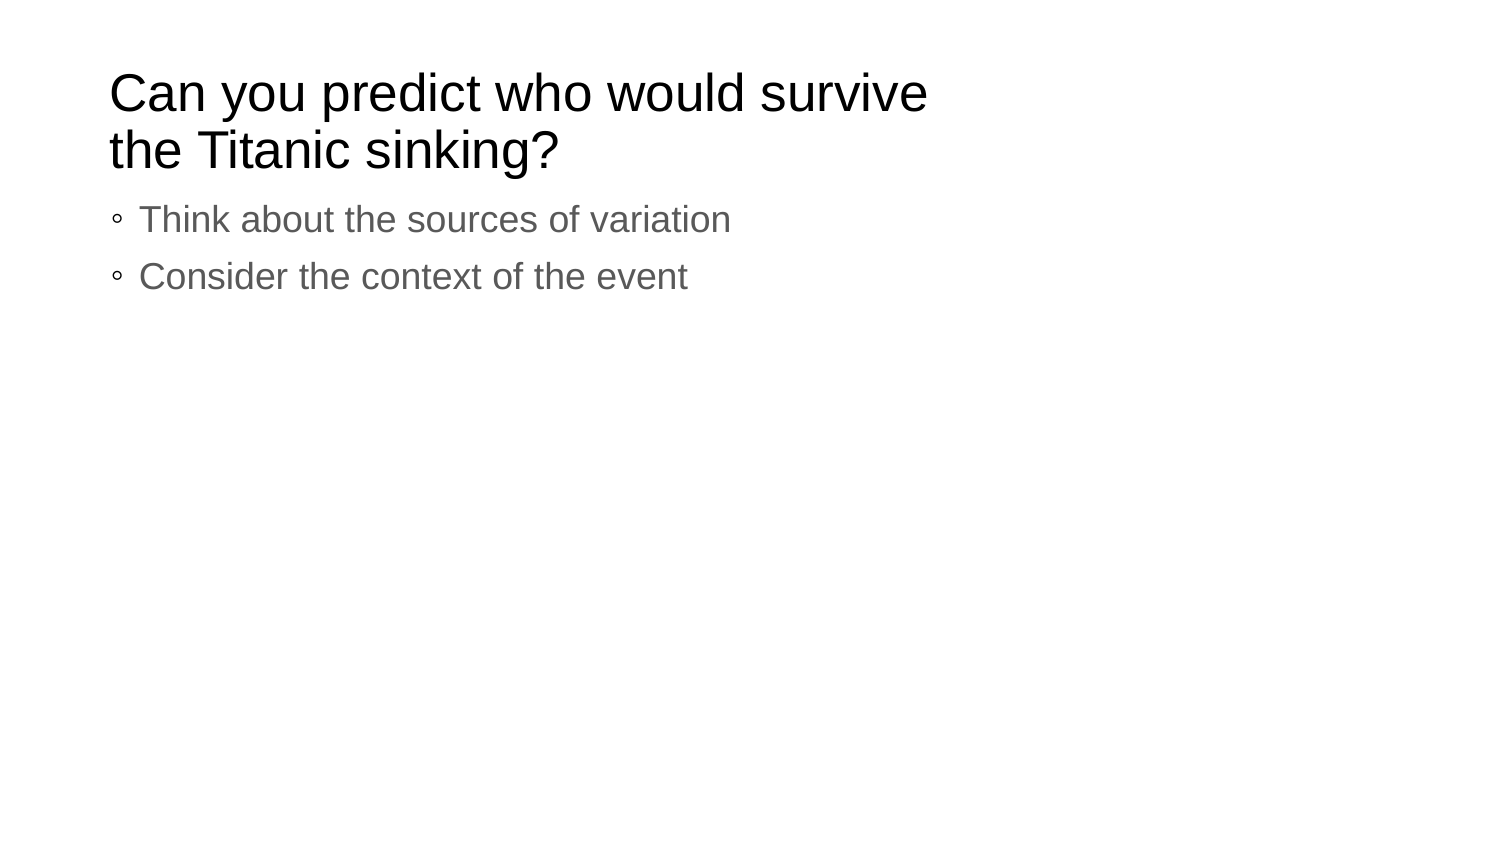

# Can you predict who would survive the Titanic sinking?
Think about the sources of variation
Consider the context of the event